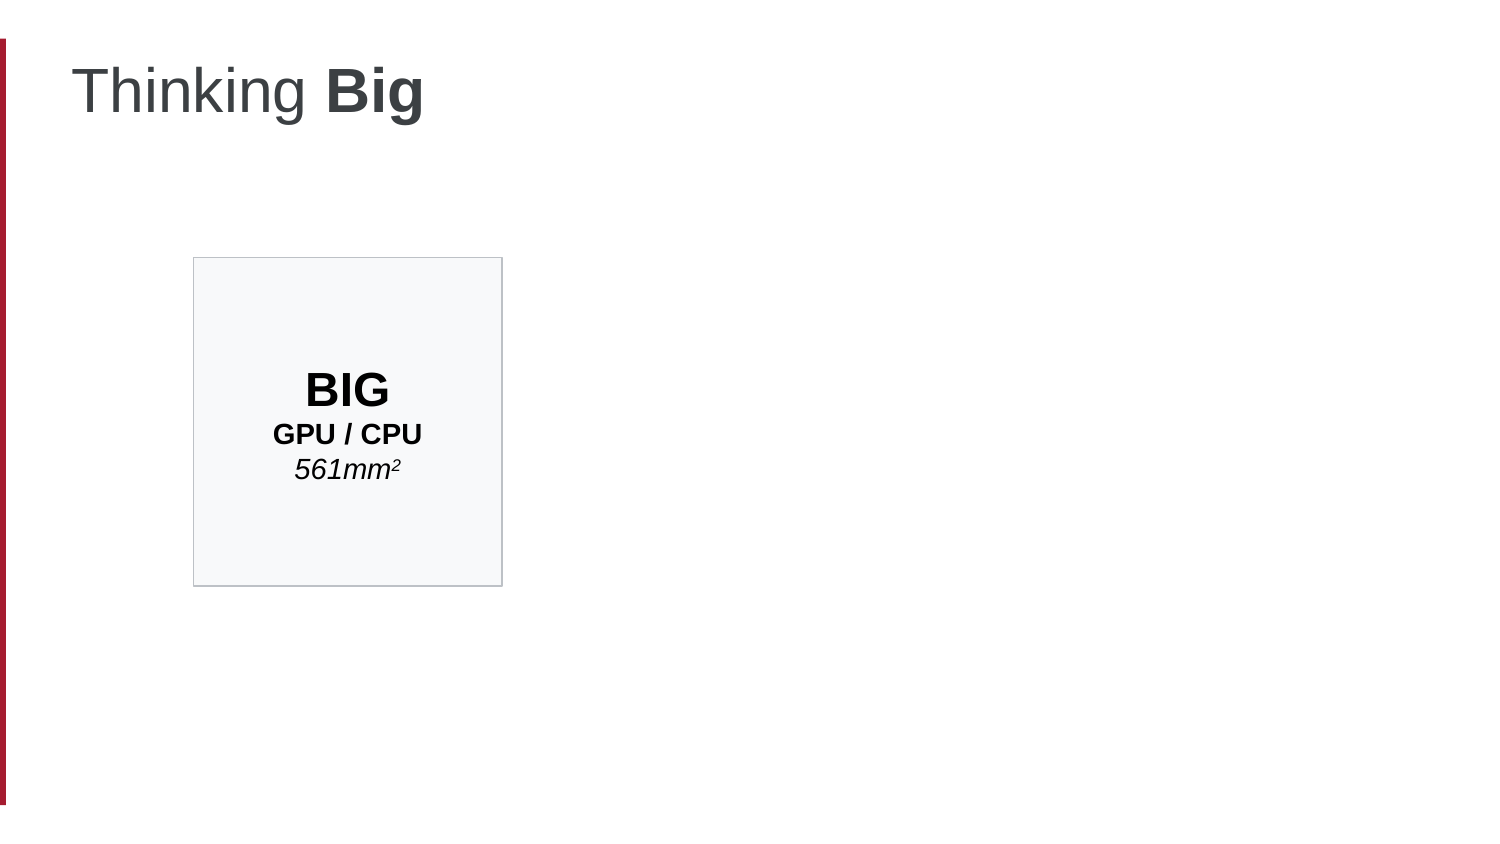

# Thinking Big

BIG
GPU / CPU
561mm2